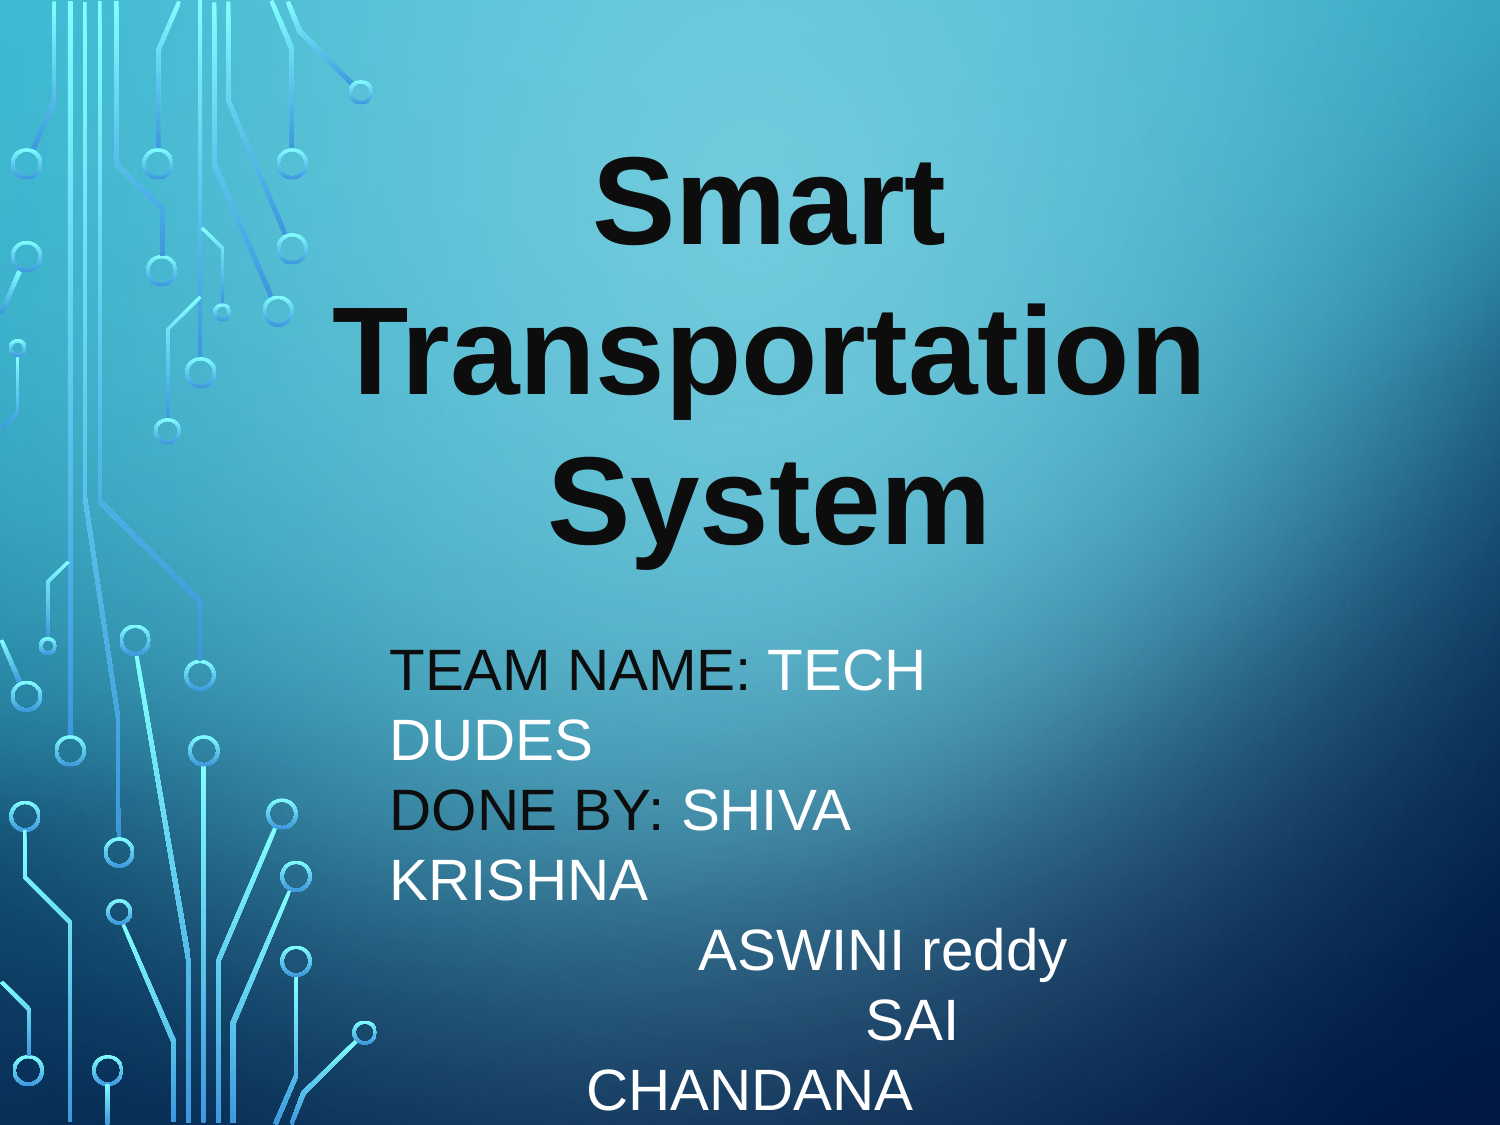

Smart Transportation System
TEAM NAME: TECH DUDES
DONE BY: SHIVA KRISHNA
                   ASWINI reddy
                    SAI CHANDANA